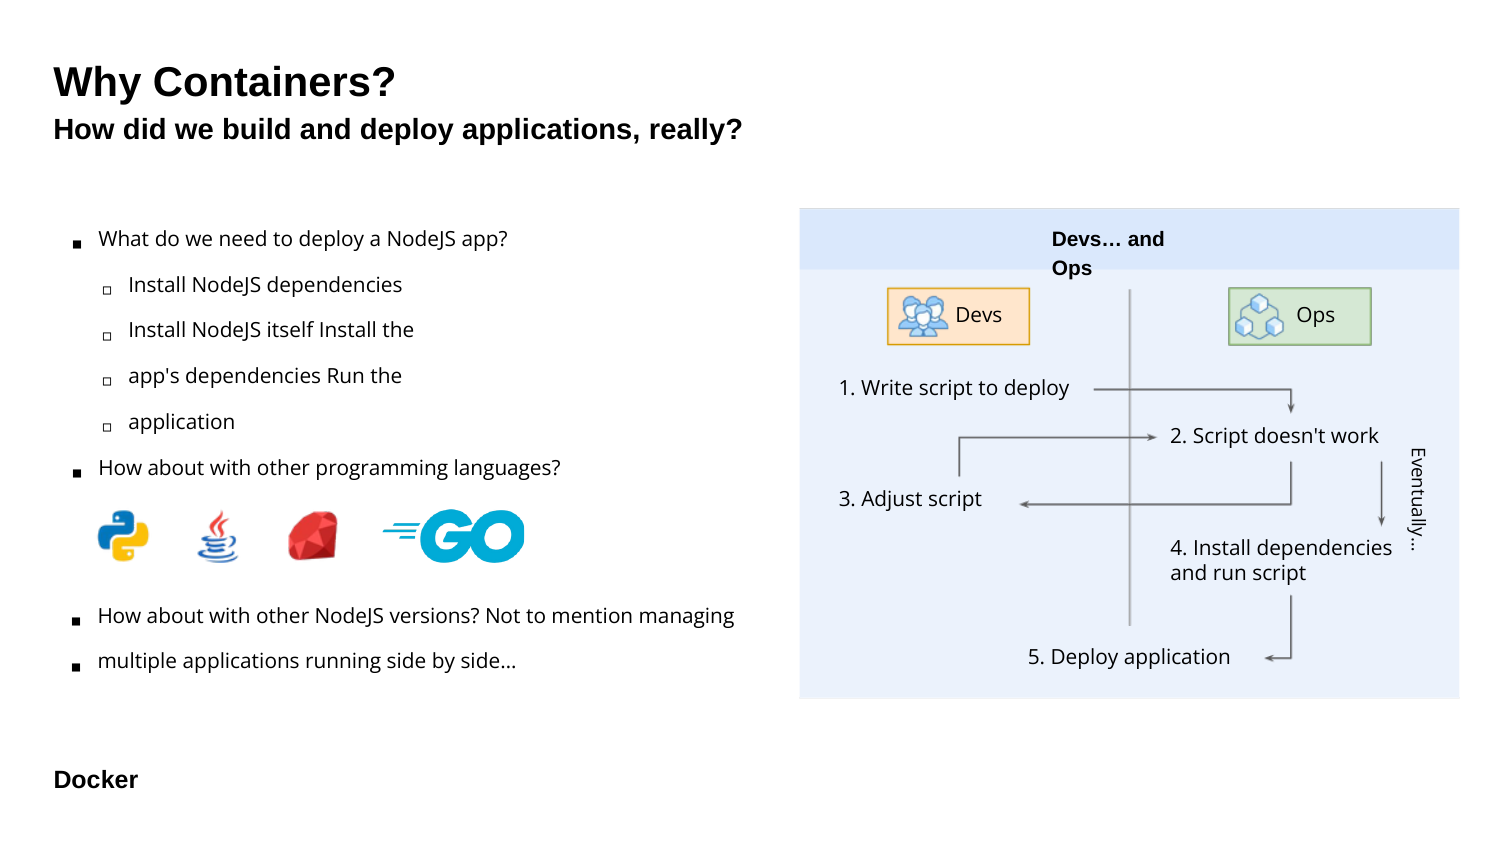

Why Containers?
How did we build and deploy applications, really?

What do we need to deploy a NodeJS app?
■

Devs… and Ops
Install NodeJS dependencies Install NodeJS itself Install the app's dependencies Run the application
□ □ □ □

Devs
Ops
1. Write script to deploy
2. Script doesn't work
How about with other programming languages?
■
3. Adjust script
Eventually…

4. Install dependencies and run script
How about with other NodeJS versions? Not to mention managing multiple applications running side by side…
■ ■

5. Deploy application

Docker